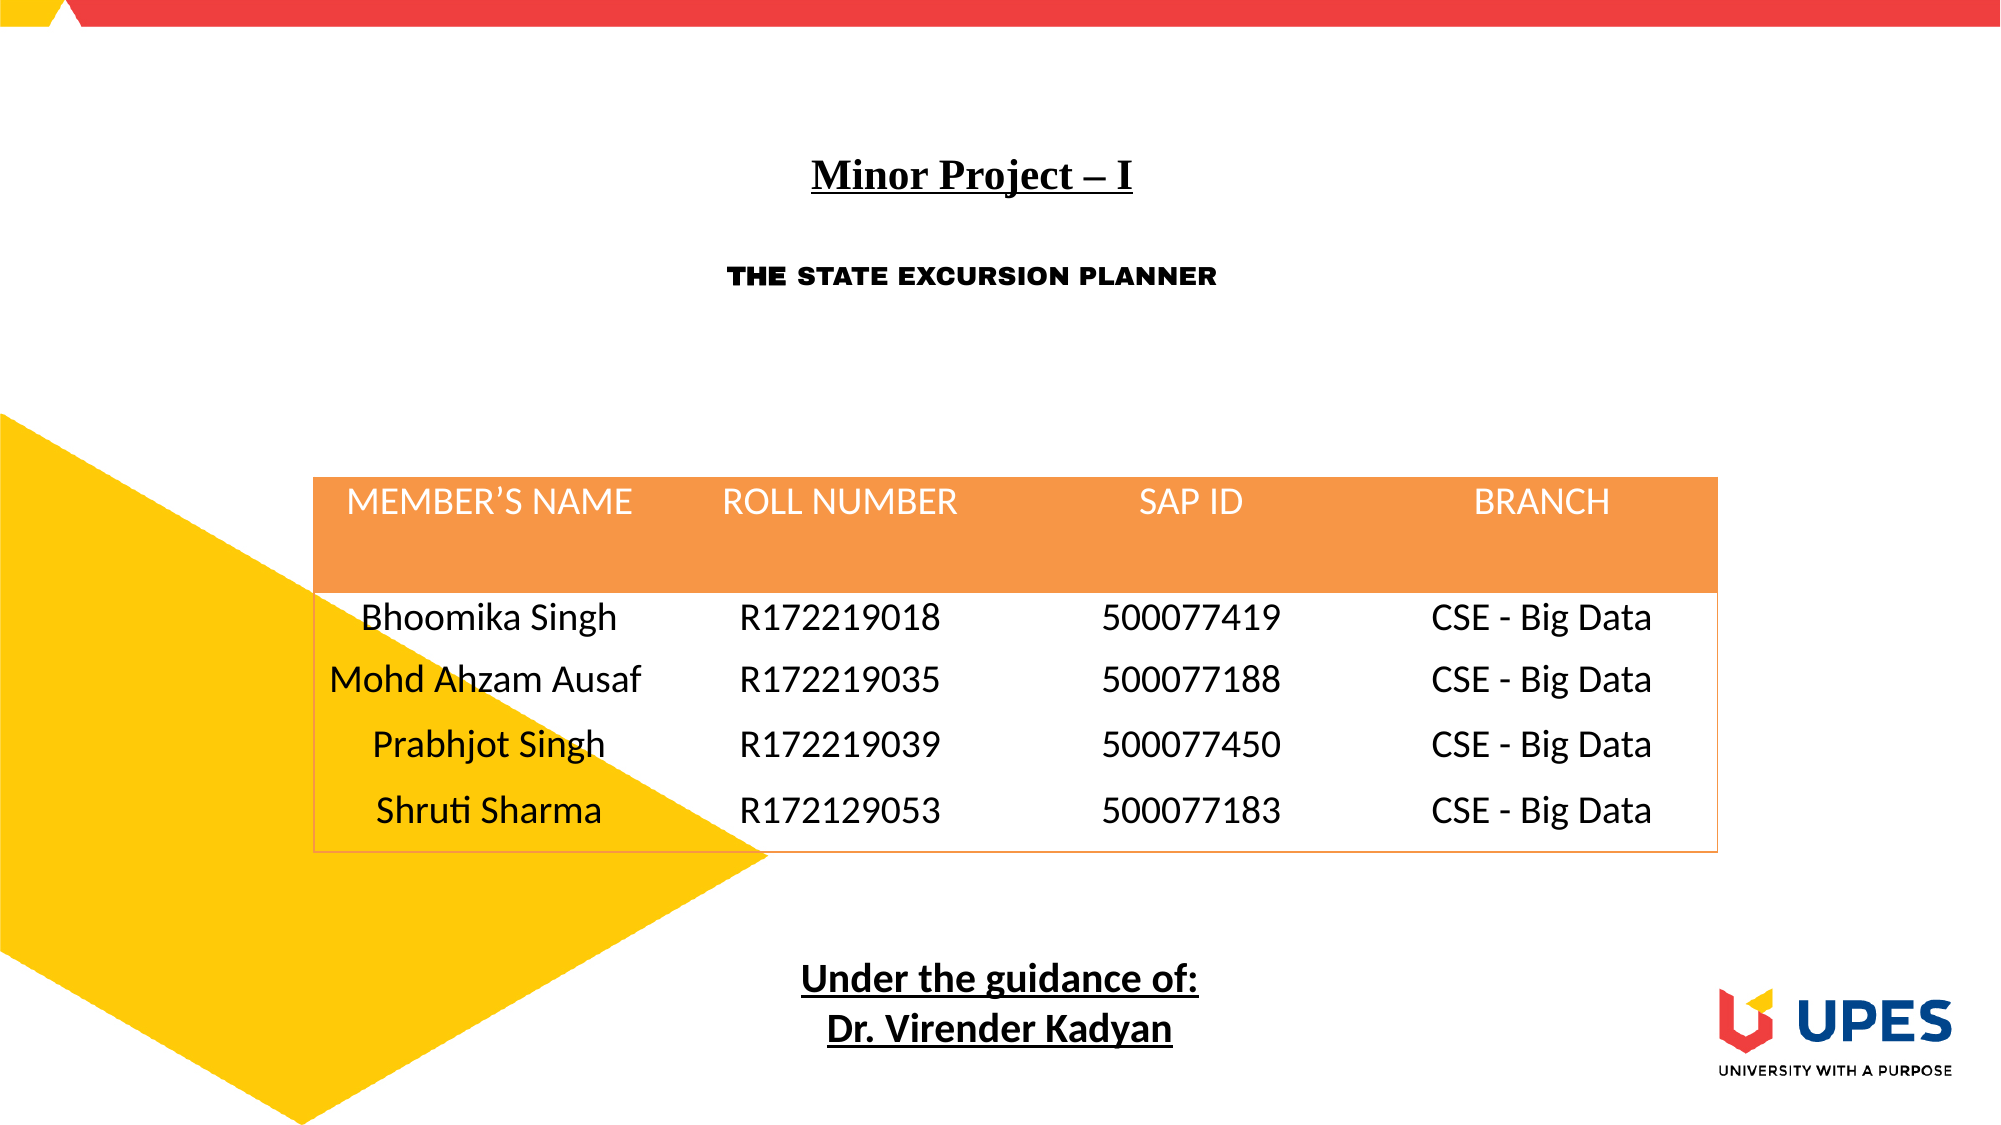

# Minor Project – I THE STATE EXCURSION PLANNER
| MEMBER’S NAME | ROLL NUMBER | SAP ID | BRANCH |
| --- | --- | --- | --- |
| Bhoomika Singh | R172219018 | 500077419 | CSE - Big Data |
| Mohd Ahzam Ausaf | R172219035 | 500077188 | CSE - Big Data |
| Prabhjot Singh | R172219039 | 500077450 | CSE - Big Data |
| Shruti Sharma | R172129053 | 500077183 | CSE - Big Data |
Under the guidance of:
Dr. Virender Kadyan